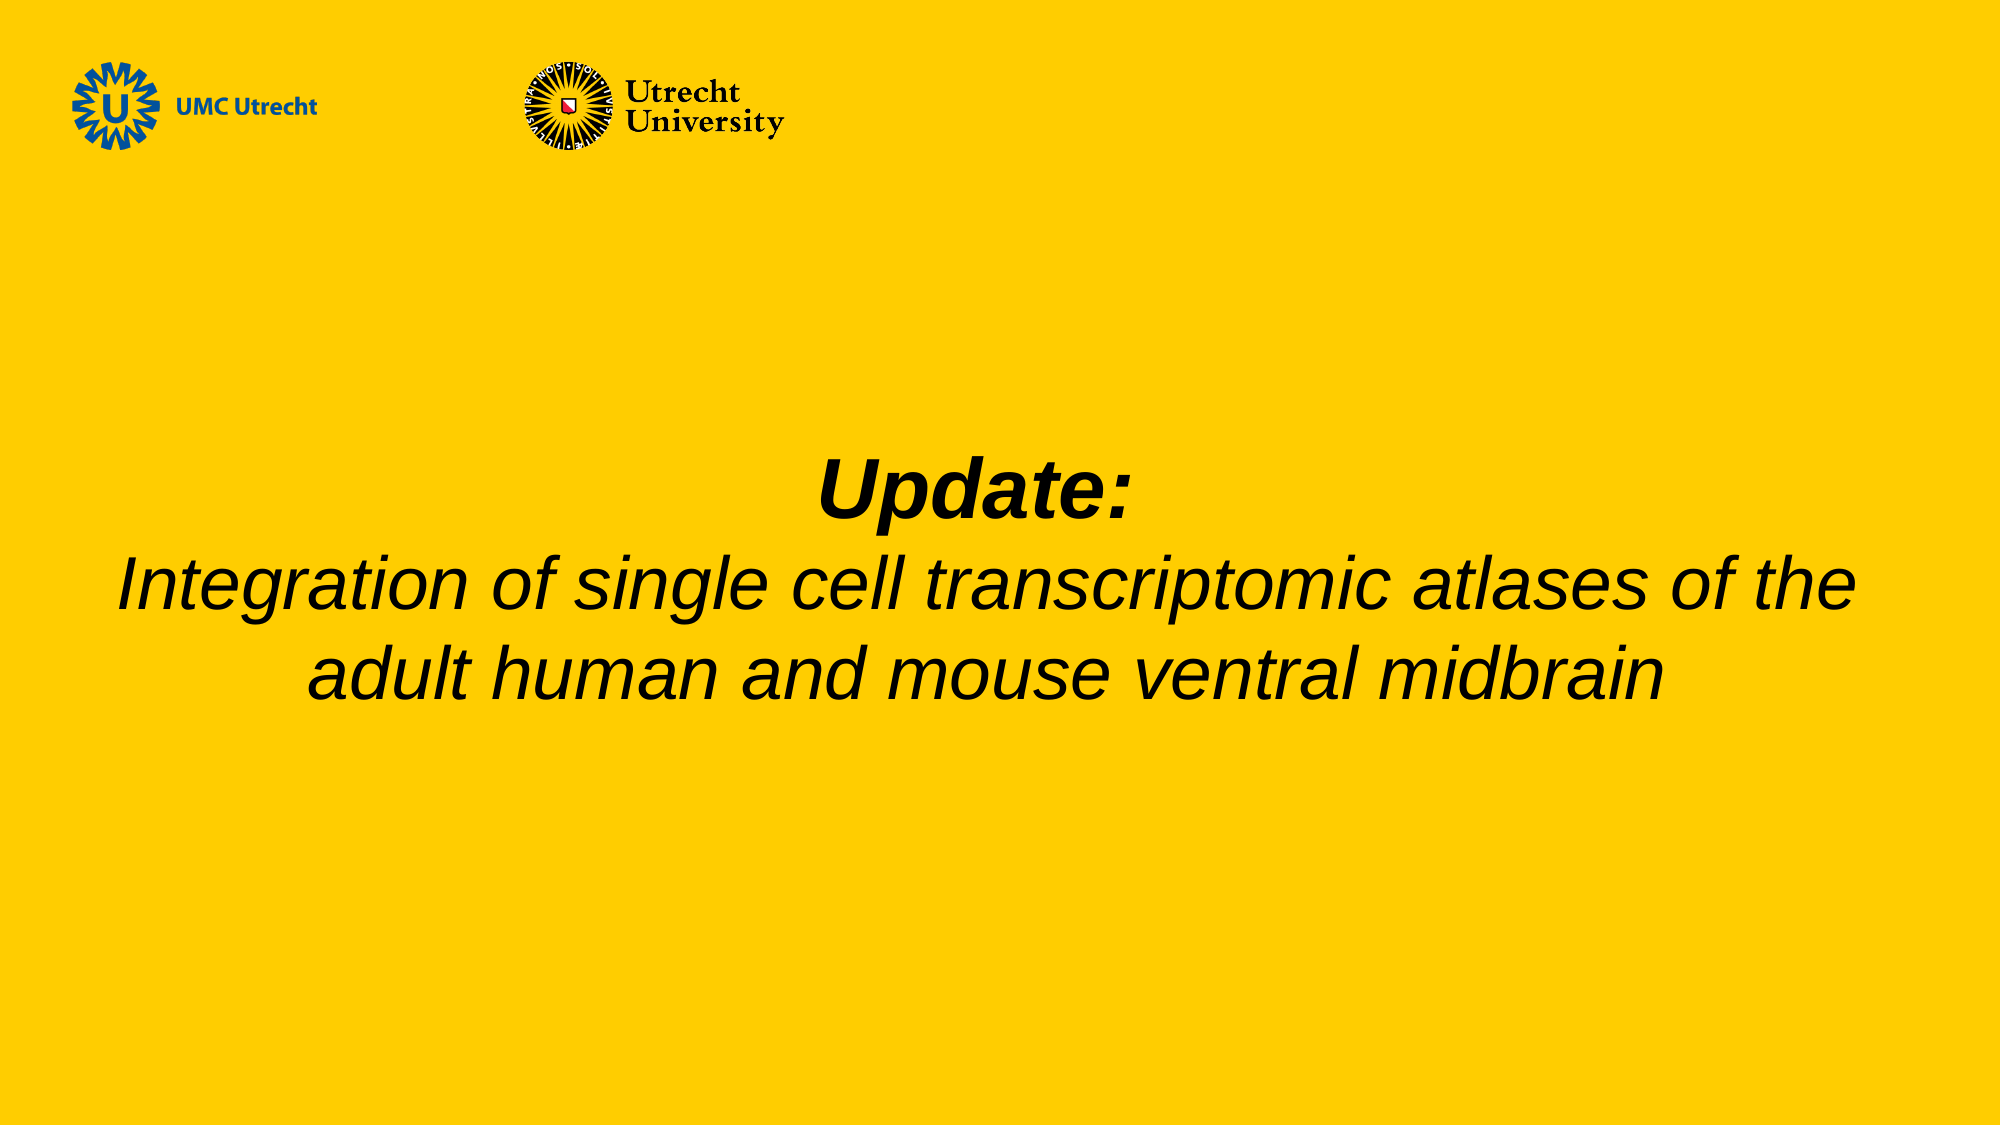

# Update: Integration of single cell transcriptomic atlases of the adult human and mouse ventral midbrain